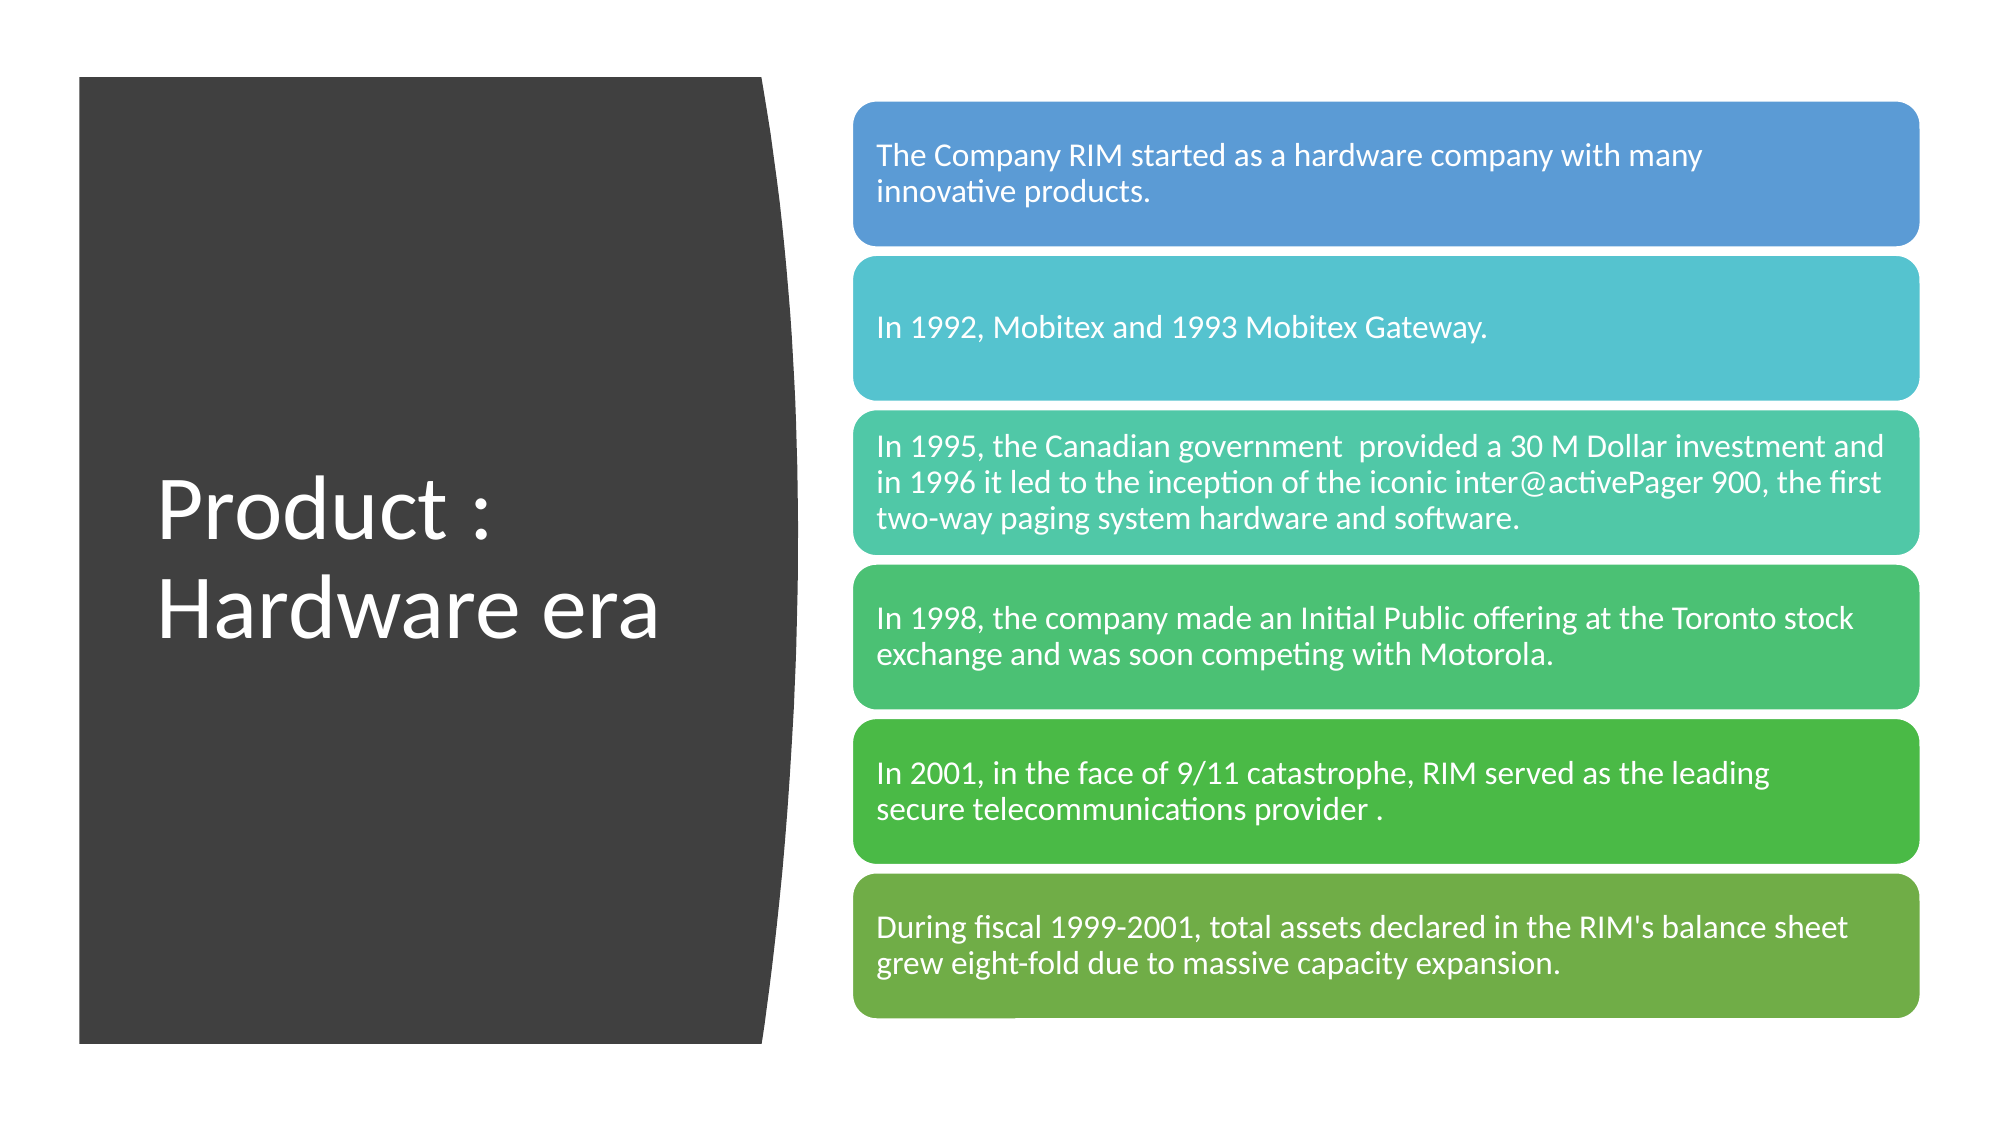

The Company RIM started as a hardware company with many innovative products.
In 1992, Mobitex and 1993 Mobitex Gateway.
In 1995, the Canadian government  provided a 30 M Dollar investment and in 1996 it led to the inception of the iconic inter@activePager 900, the first two-way paging system hardware and software.
In 1998, the company made an Initial Public offering at the Toronto stock exchange and was soon competing with Motorola.
In 2001, in the face of 9/11 catastrophe, RIM served as the leading secure telecommunications provider .
During fiscal 1999-2001, total assets declared in the RIM's balance sheet grew eight-fold due to massive capacity expansion.

# Product : Hardware era